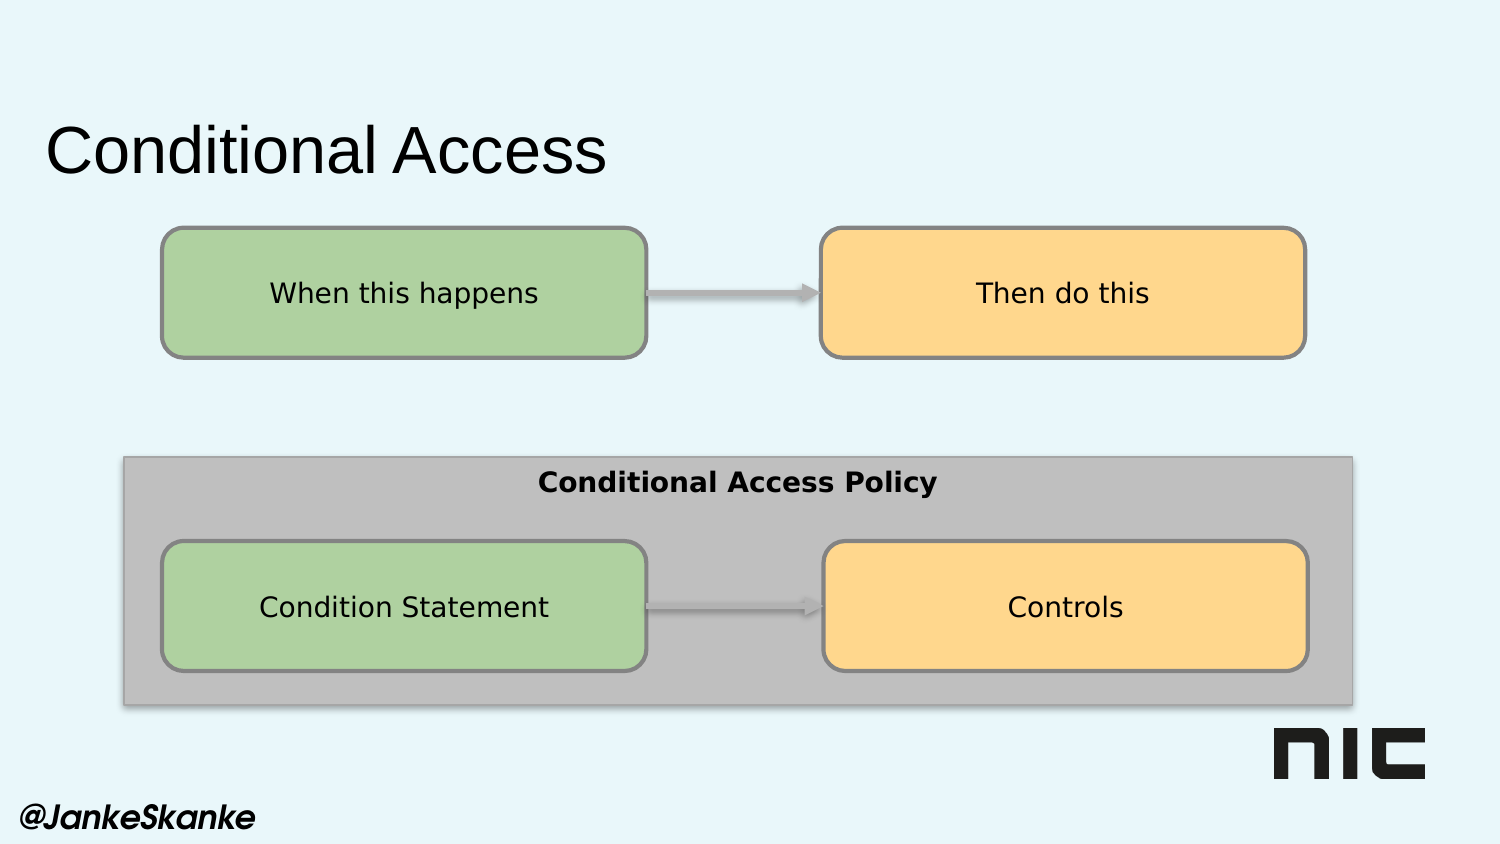

# Conditional Access

When this happens
Then do this
Conditional Access Policy
Condition Statement
Controls
@JankeSkanke